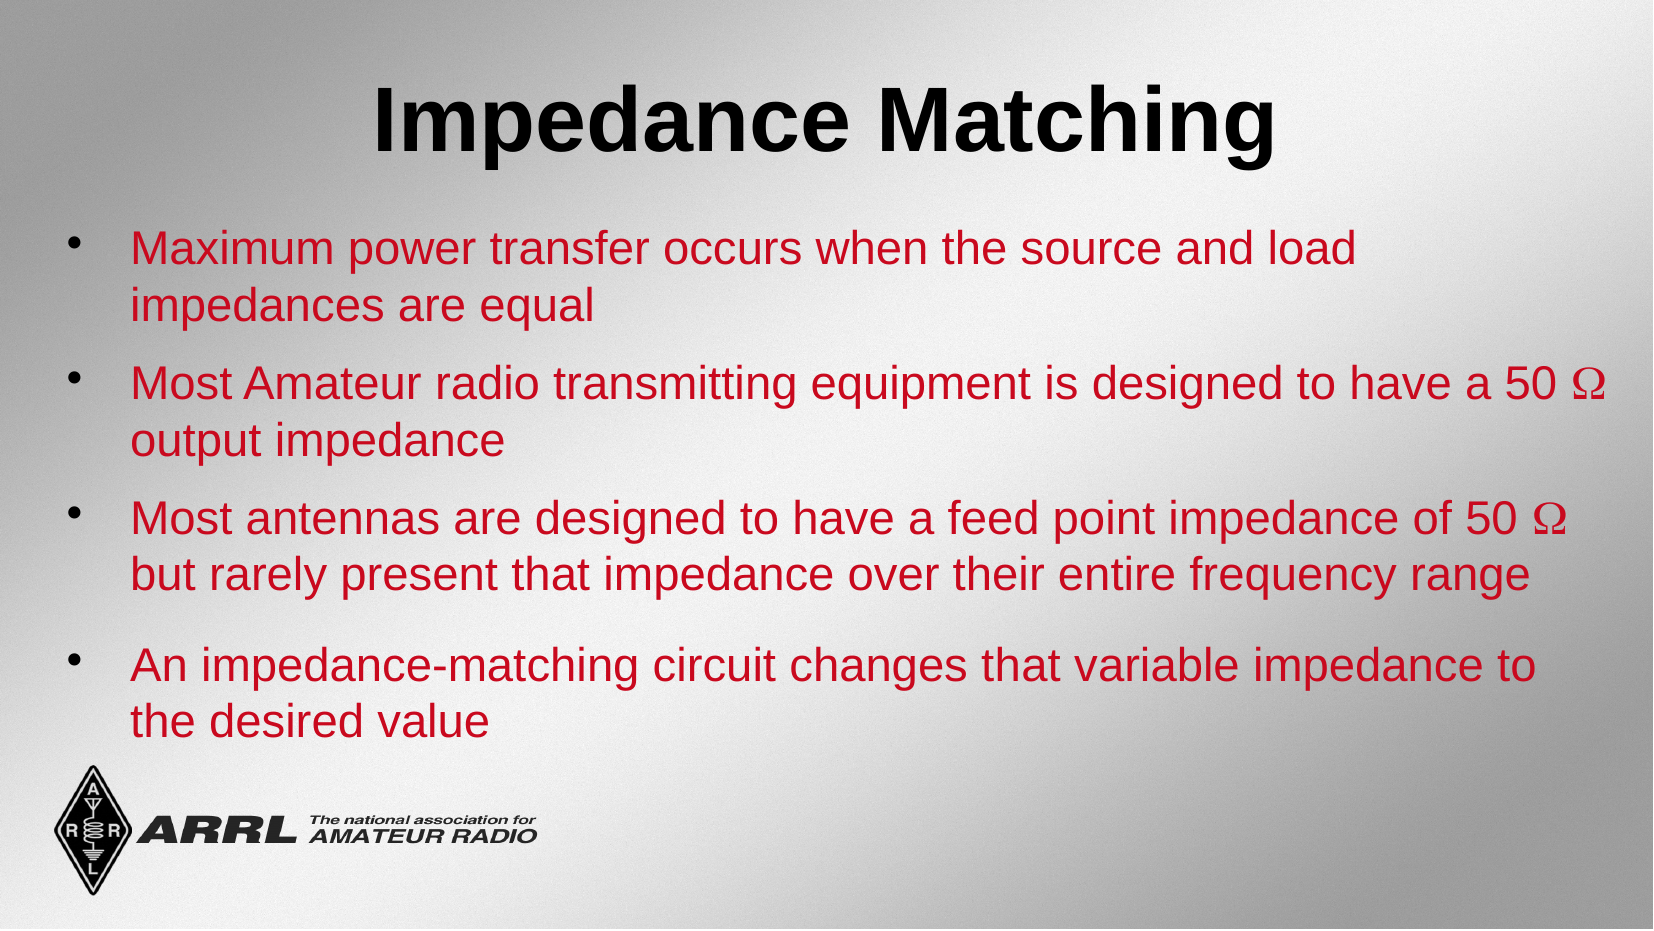

Impedance Matching

Maximum power transfer occurs when the source and load                  impedances are equal
Most Amateur radio transmitting equipment is designed to have a 50 Ω output impedance
Most antennas are designed to have a feed point impedance of 50 Ω but rarely present that impedance over their entire frequency range
An impedance-matching circuit changes that variable impedance to    the desired value